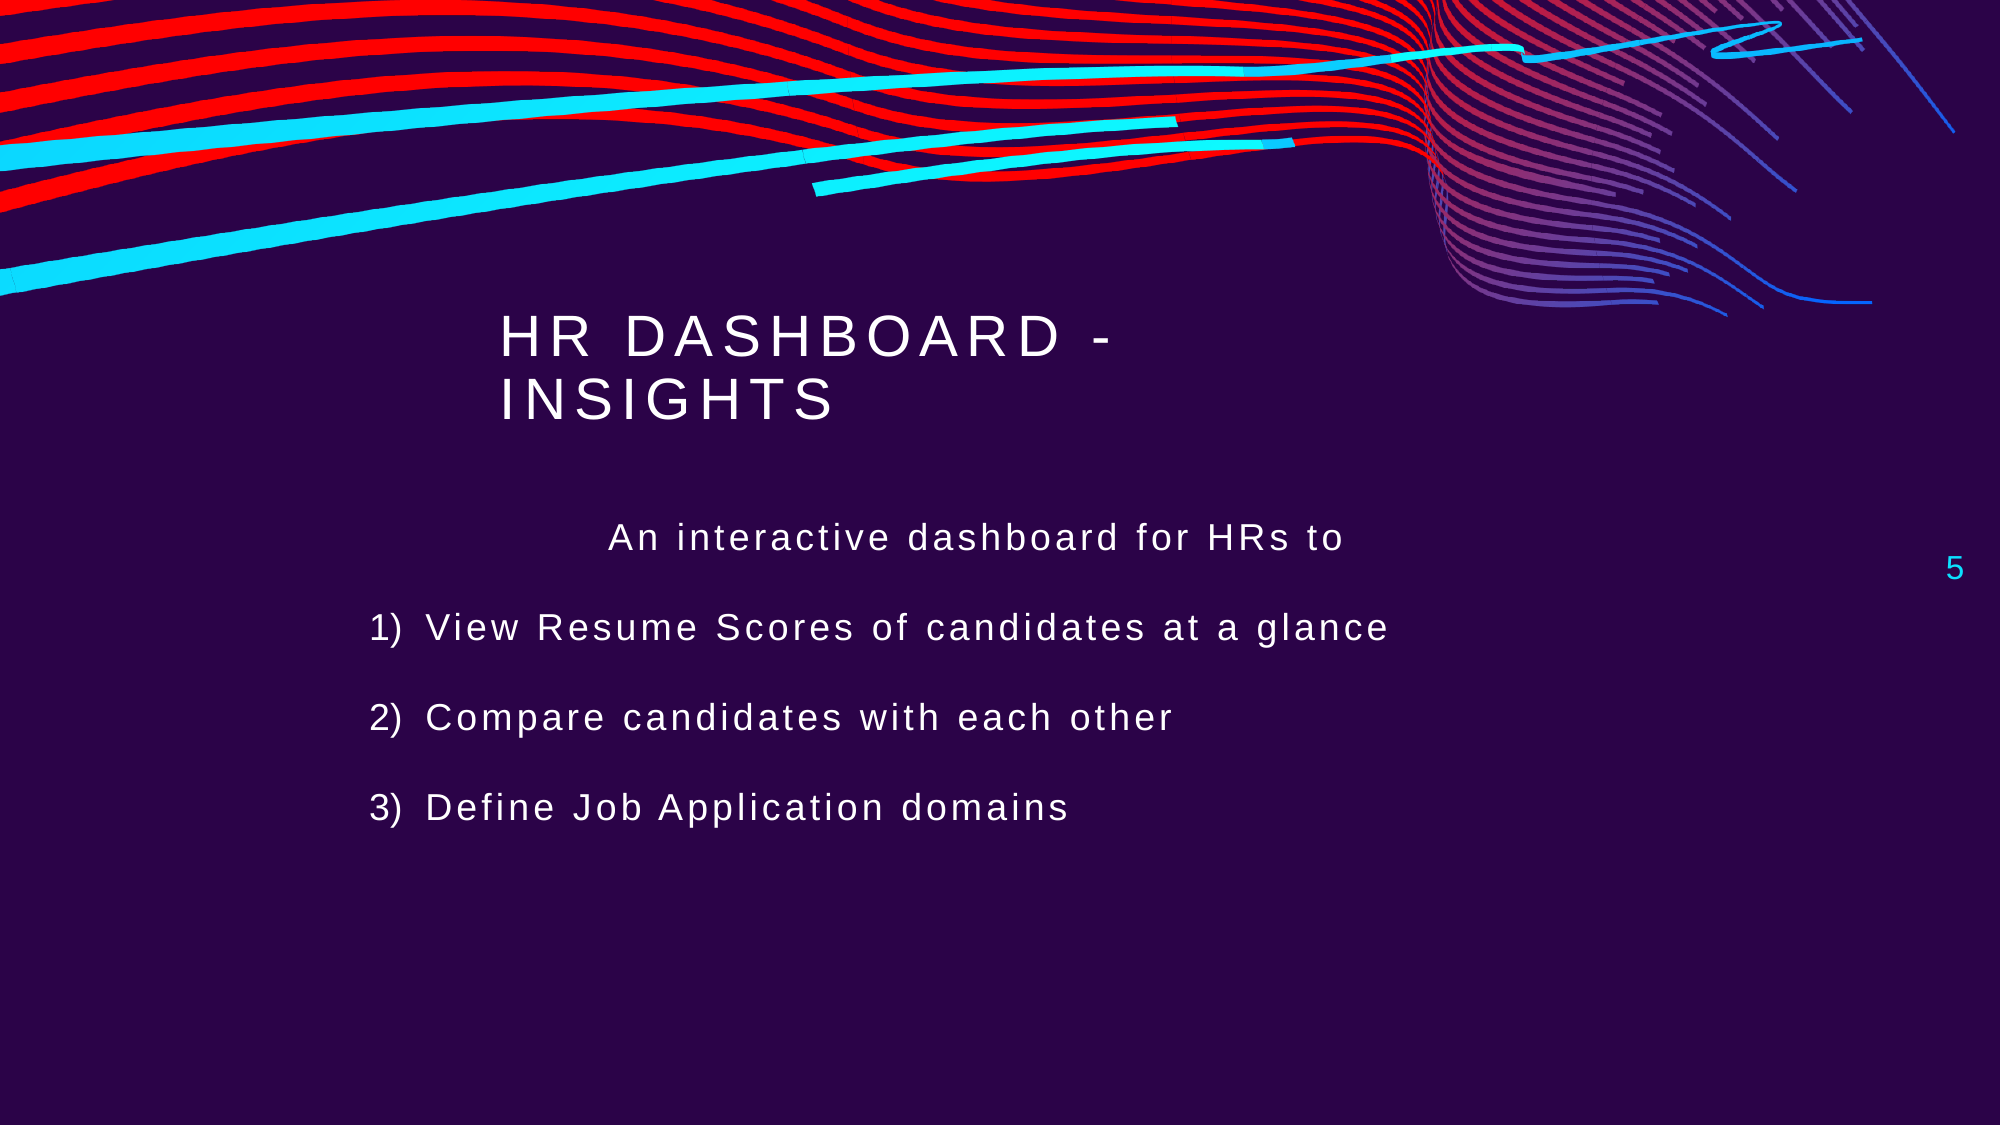

# HR DASHBOARD - INSIGHTS
An interactive dashboard for HRs to
View Resume Scores of candidates at a glance
Compare candidates with each other
Define Job Application domains​

5